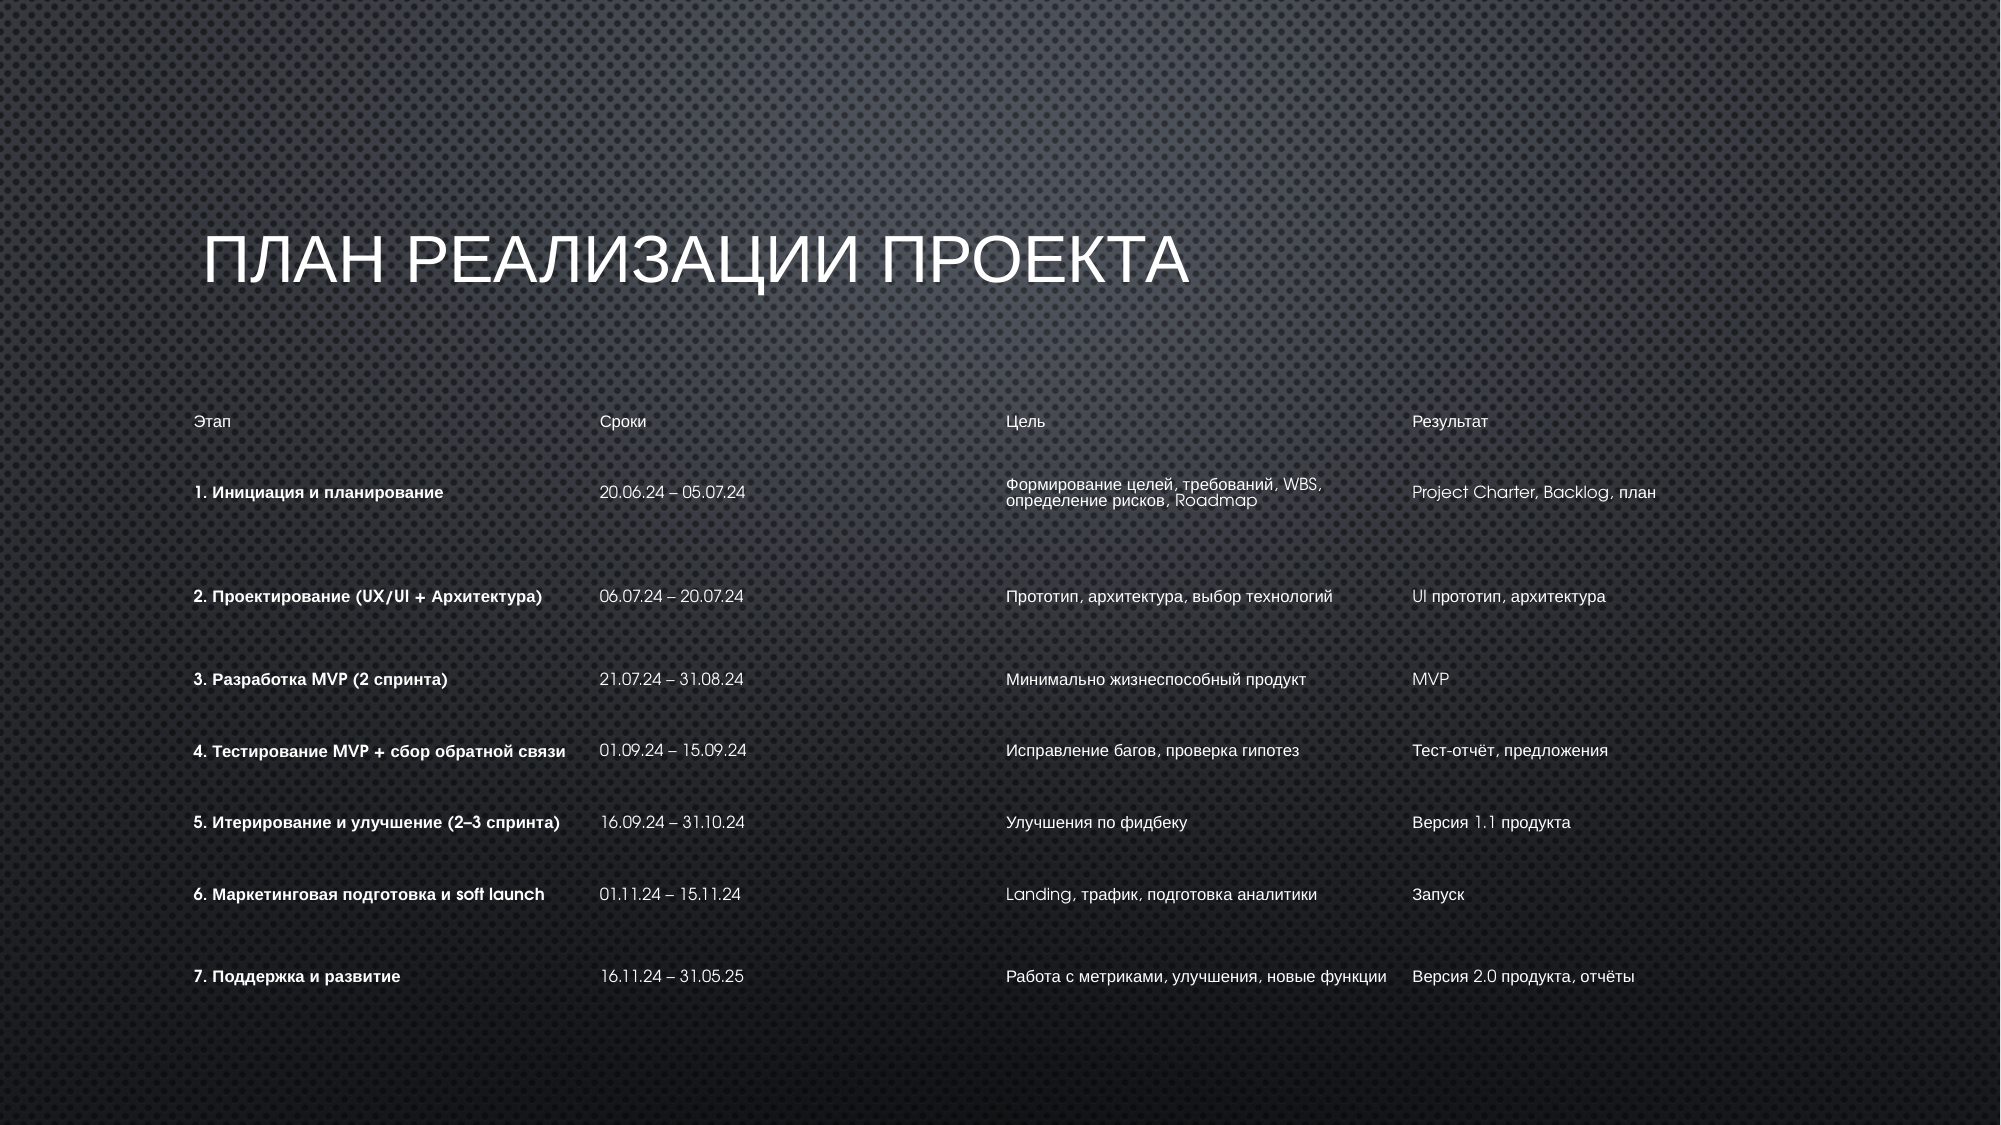

# План реализации проекта
| Этап | Сроки | Цель | Результат |
| --- | --- | --- | --- |
| 1. Инициация и планирование | 20.06.24 – 05.07.24 | Формирование целей, требований, WBS, определение рисков, Roadmap | Project Charter, Backlog, план |
| 2. Проектирование (UX/UI + Архитектура) | 06.07.24 – 20.07.24 | Прототип, архитектура, выбор технологий | UI прототип, архитектура |
| 3. Разработка MVP (2 спринта) | 21.07.24 – 31.08.24 | Минимально жизнеспособный продукт | MVP |
| 4. Тестирование MVP + сбор обратной связи | 01.09.24 – 15.09.24 | Исправление багов, проверка гипотез | Тест-отчёт, предложения |
| 5. Итерирование и улучшение (2–3 спринта) | 16.09.24 – 31.10.24 | Улучшения по фидбеку | Версия 1.1 продукта |
| 6. Маркетинговая подготовка и soft launch | 01.11.24 – 15.11.24 | Landing, трафик, подготовка аналитики | Запуск |
| 7. Поддержка и развитие | 16.11.24 – 31.05.25 | Работа с метриками, улучшения, новые функции | Версия 2.0 продукта, отчёты |